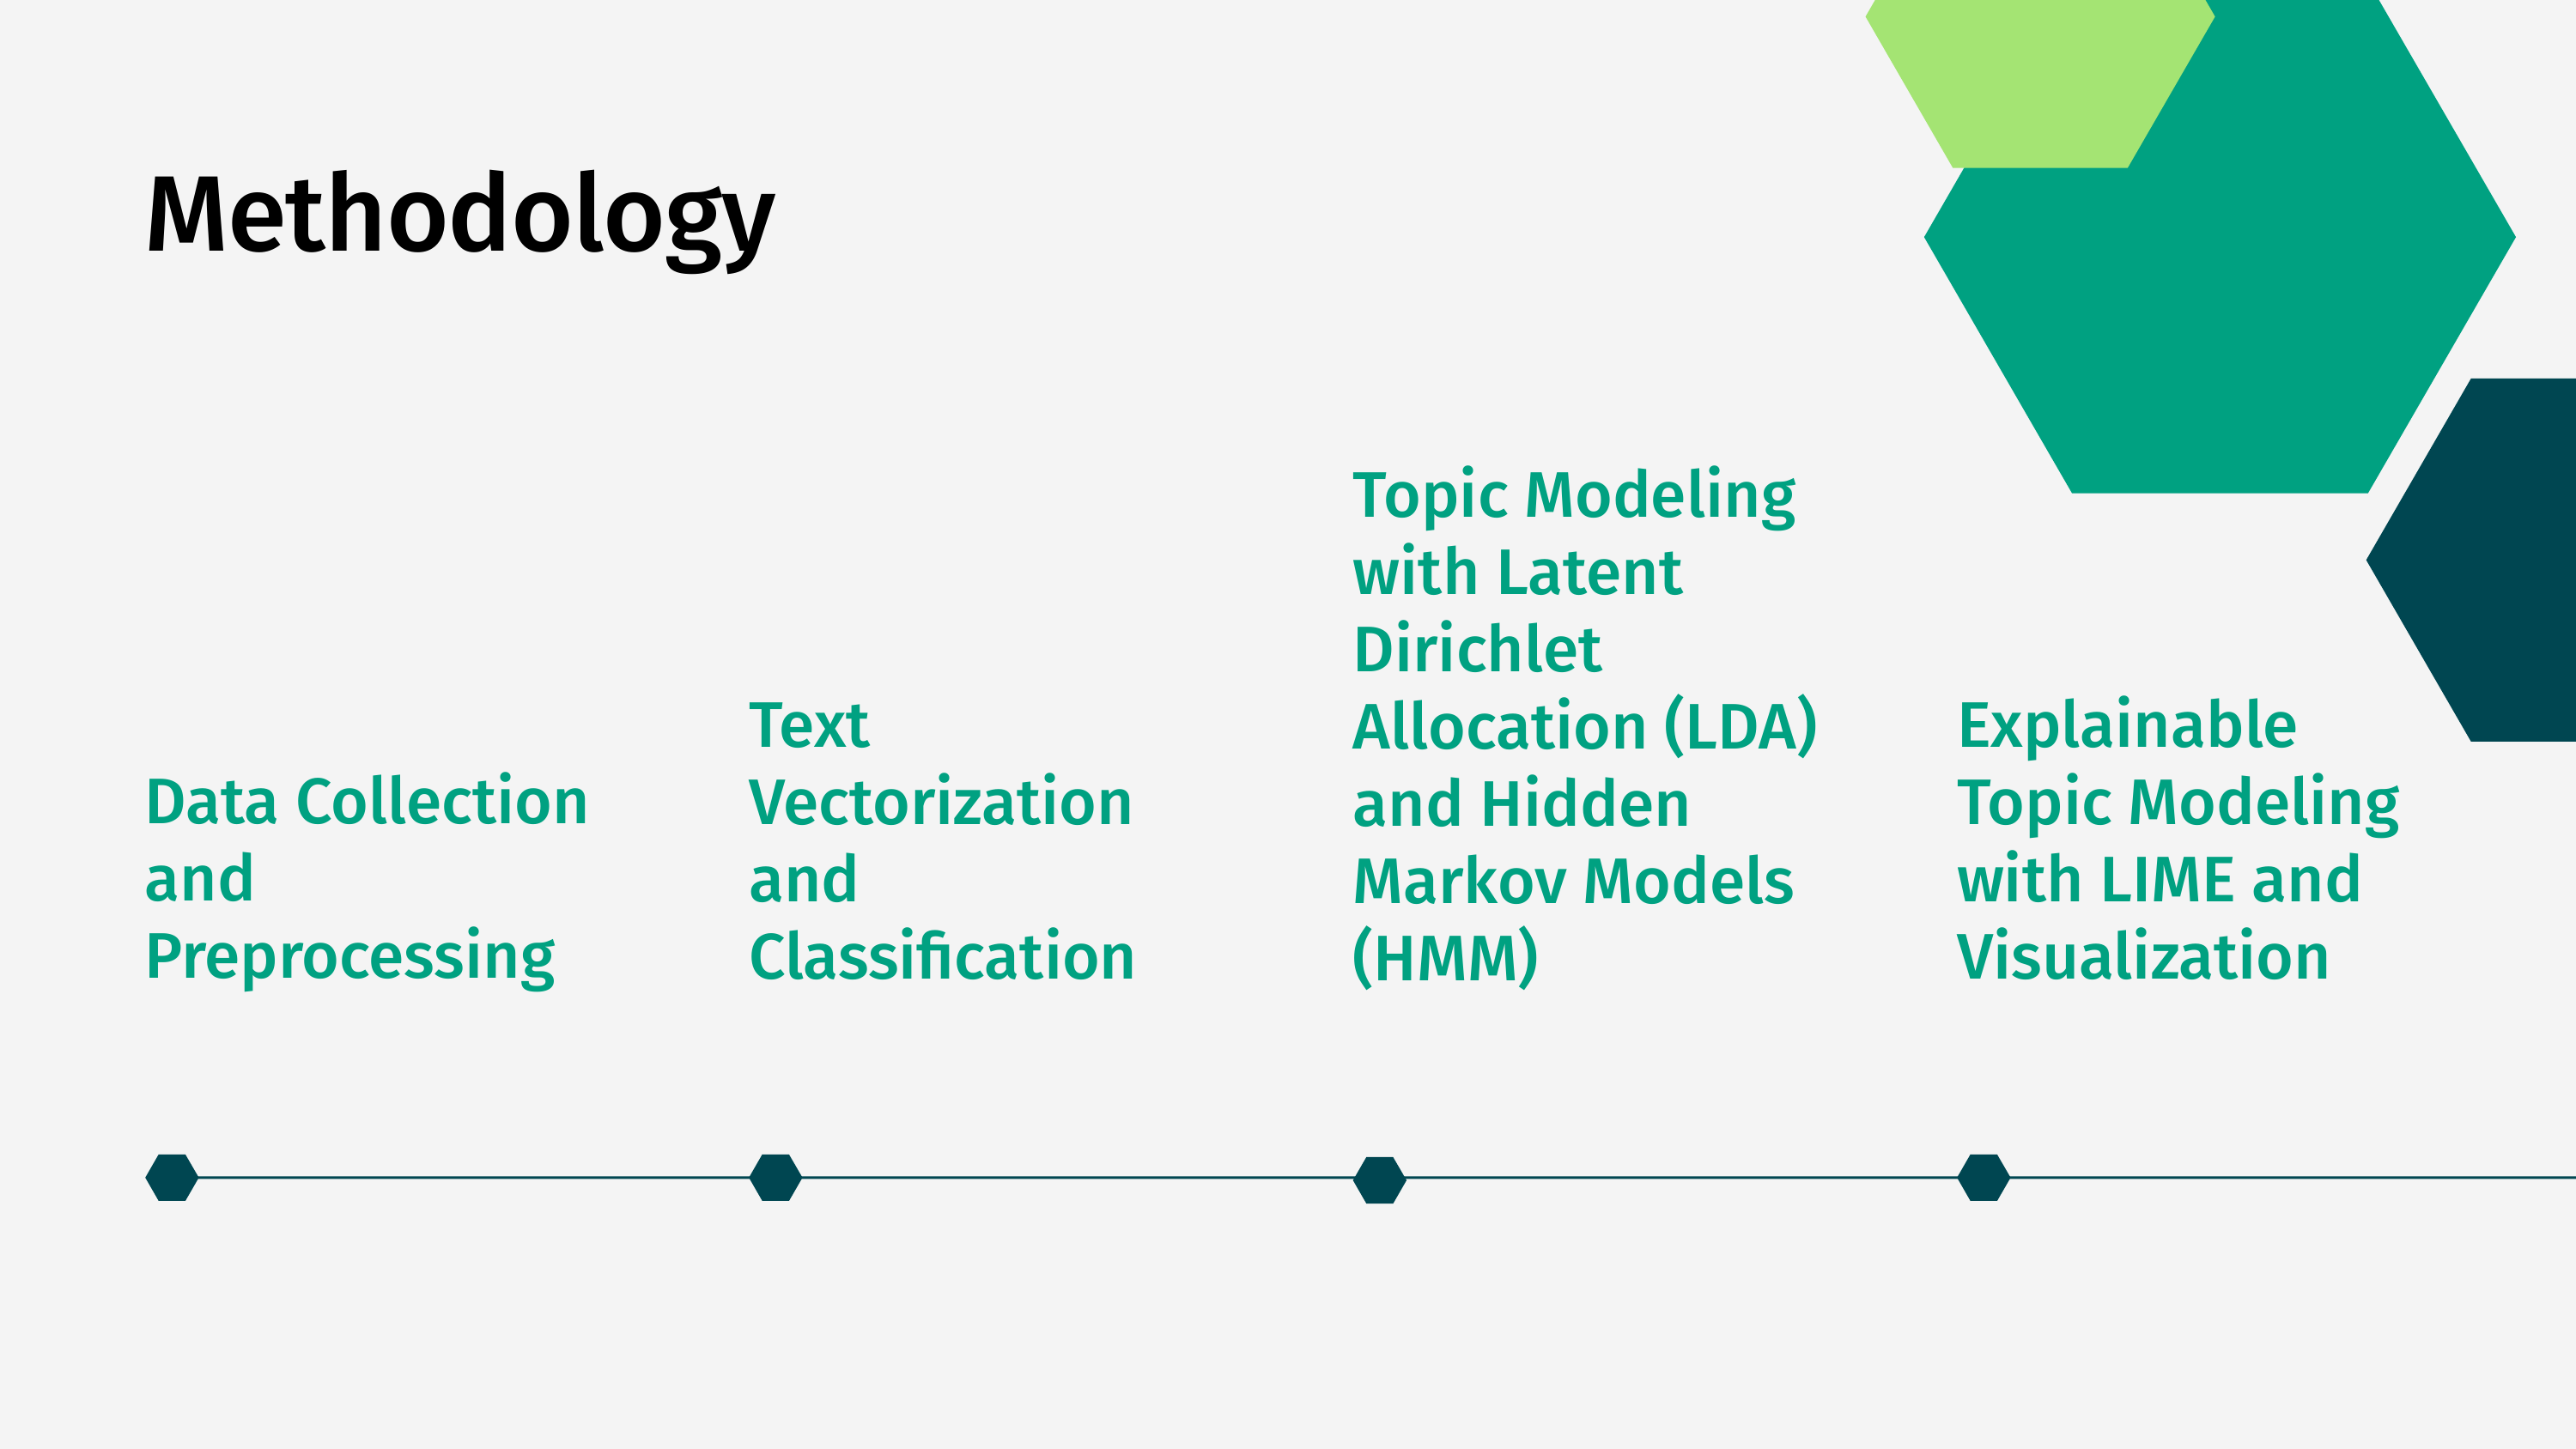

Methodology

Topic Modeling with Latent Dirichlet Allocation (LDA) and Hidden Markov Models (HMM)
Text Vectorization and Classification
Explainable Topic Modeling with LIME and Visualization
Data Collection and Preprocessing